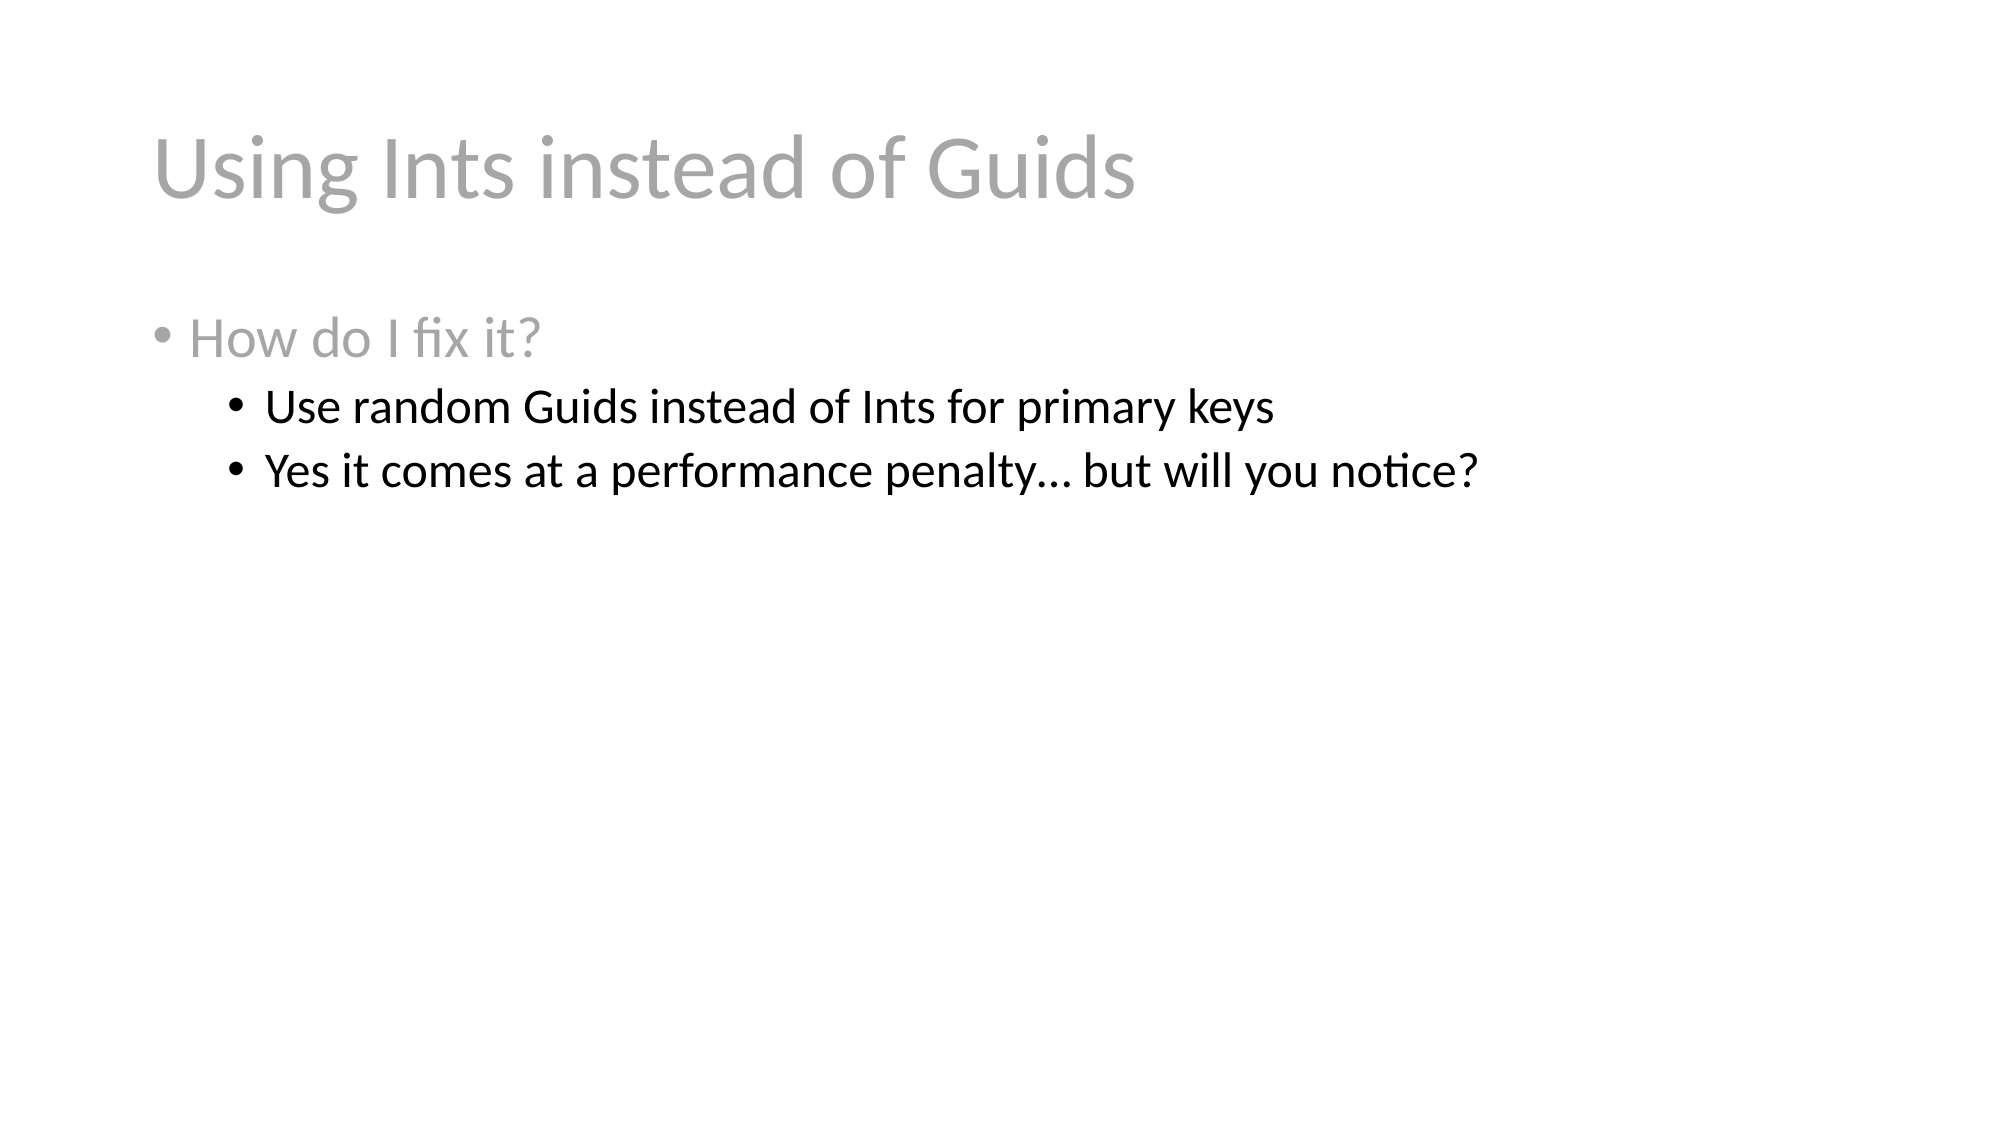

# Using Ints instead of Guids
How do I fix it?
Use random Guids instead of Ints for primary keys
Yes it comes at a performance penalty… but will you notice?